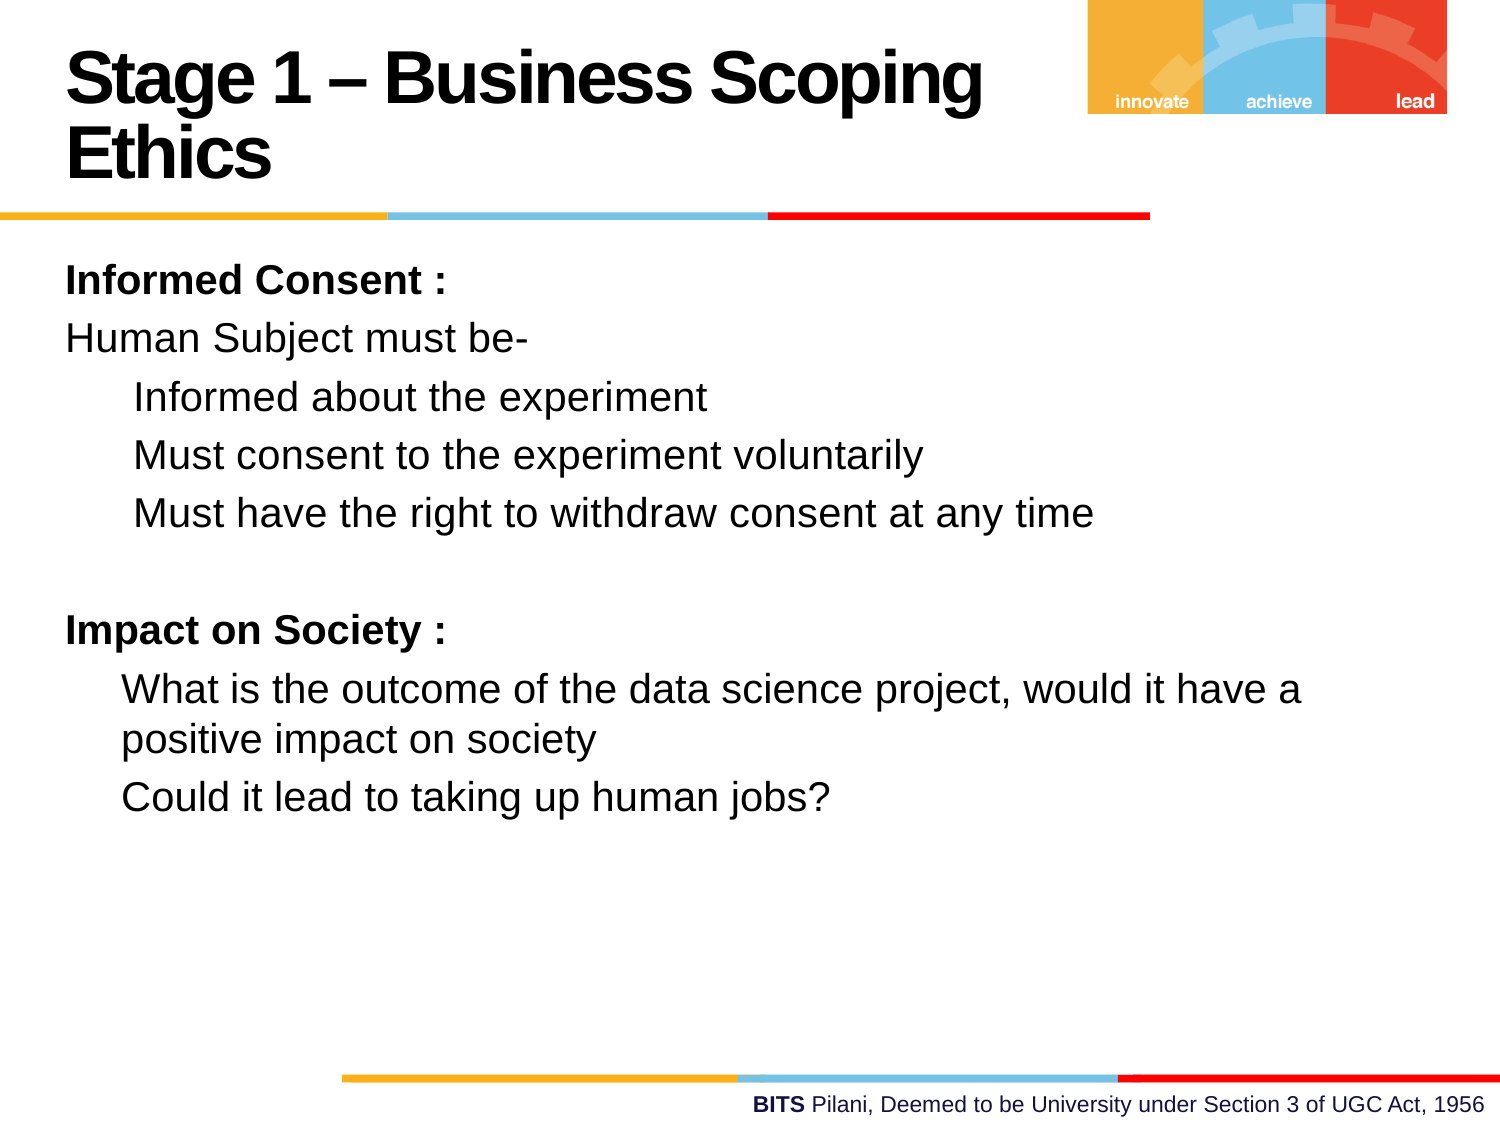

Stage 1 – Business Scoping Ethics
Informed Consent :
Human Subject must be-
	 Informed about the experiment
	 Must consent to the experiment voluntarily
	 Must have the right to withdraw consent at any time

Impact on Society :
	What is the outcome of the data science project, would it have a positive impact on society
	Could it lead to taking up human jobs?